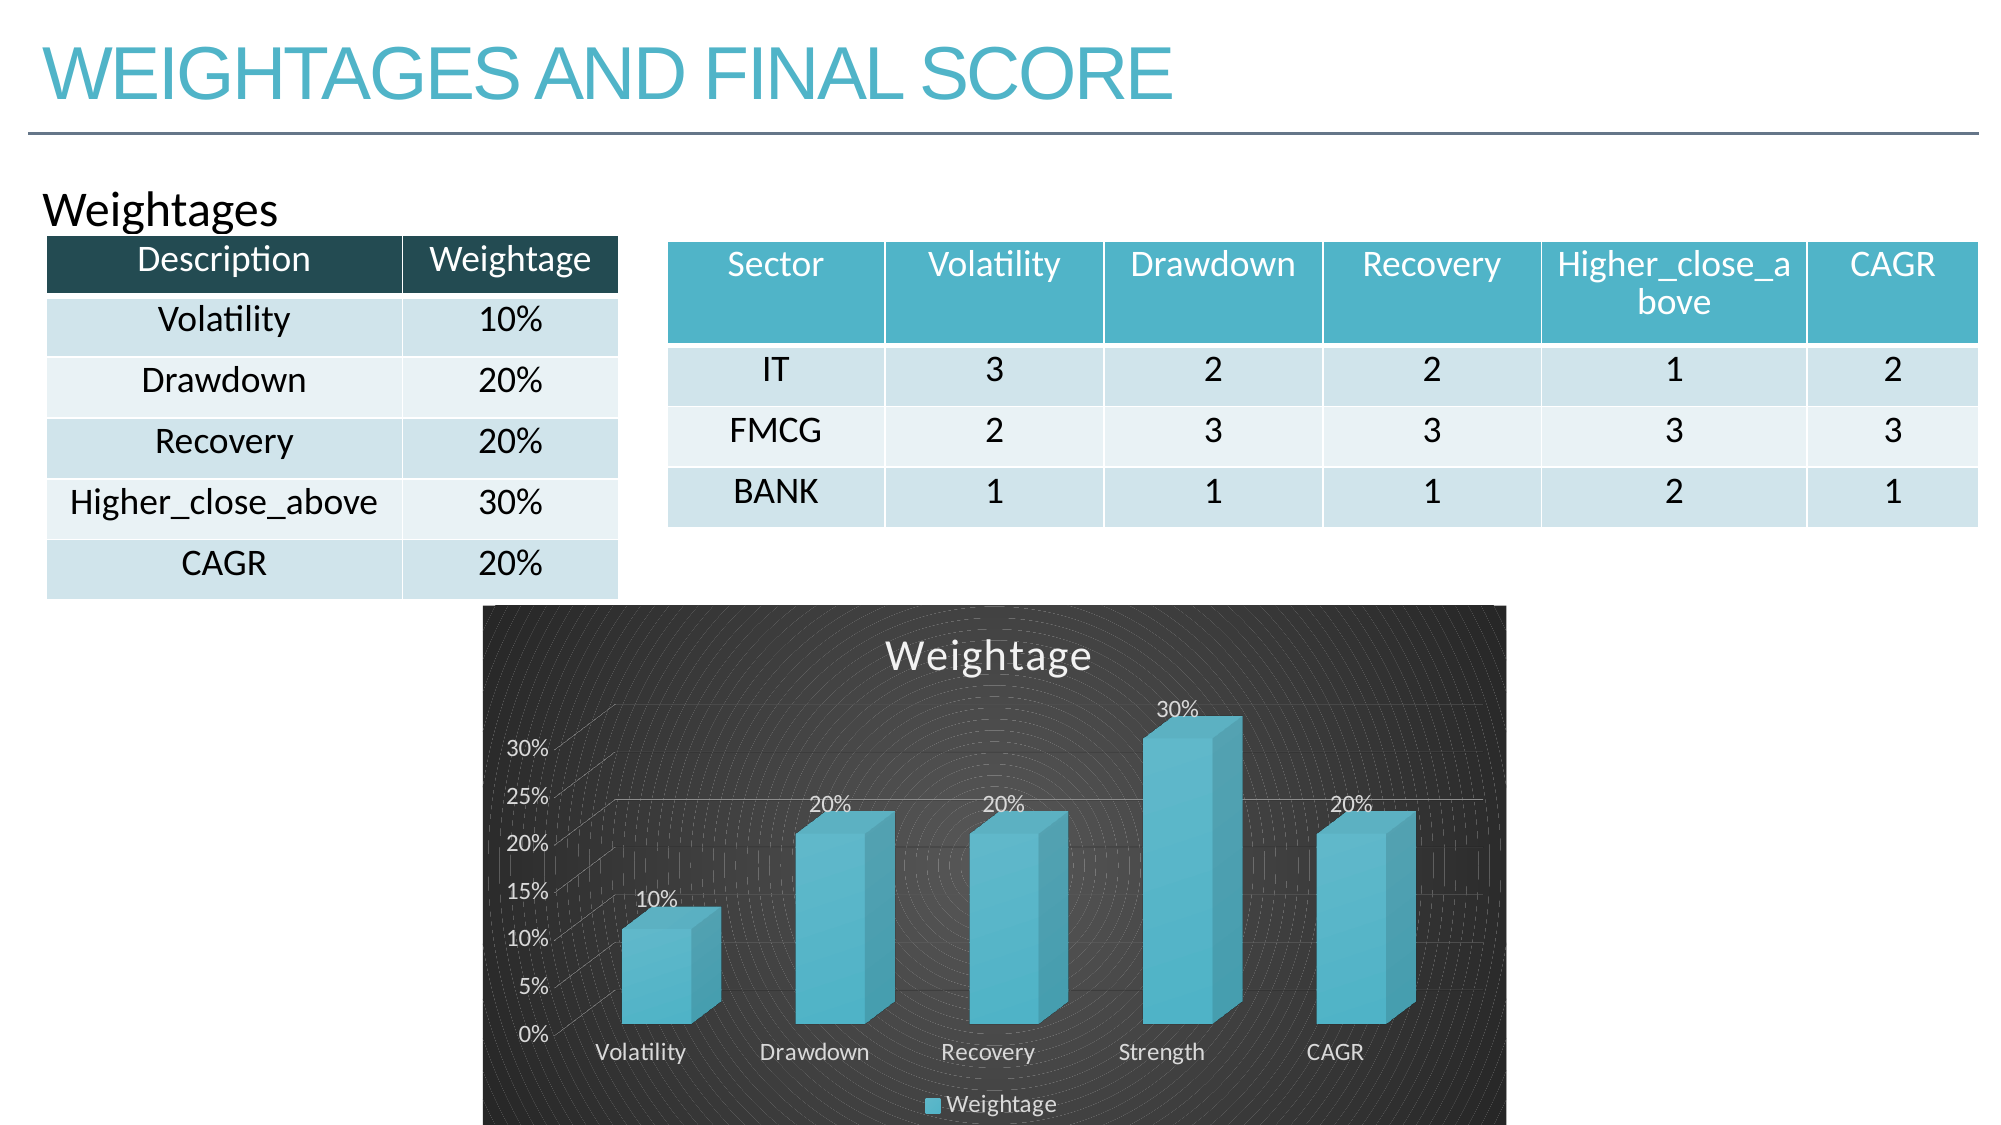

# WEIGHTAGES AND FINAL SCORE
Weightages												Individual Score
| Description | Weightage |
| --- | --- |
| Volatility | 10% |
| Drawdown | 20% |
| Recovery | 20% |
| Higher\_close\_above | 30% |
| CAGR | 20% |
| Sector | Volatility | Drawdown | Recovery | Higher\_close\_above | CAGR |
| --- | --- | --- | --- | --- | --- |
| IT | 3 | 2 | 2 | 1 | 2 |
| FMCG | 2 | 3 | 3 | 3 | 3 |
| BANK | 1 | 1 | 1 | 2 | 1 |

[unsupported chart]